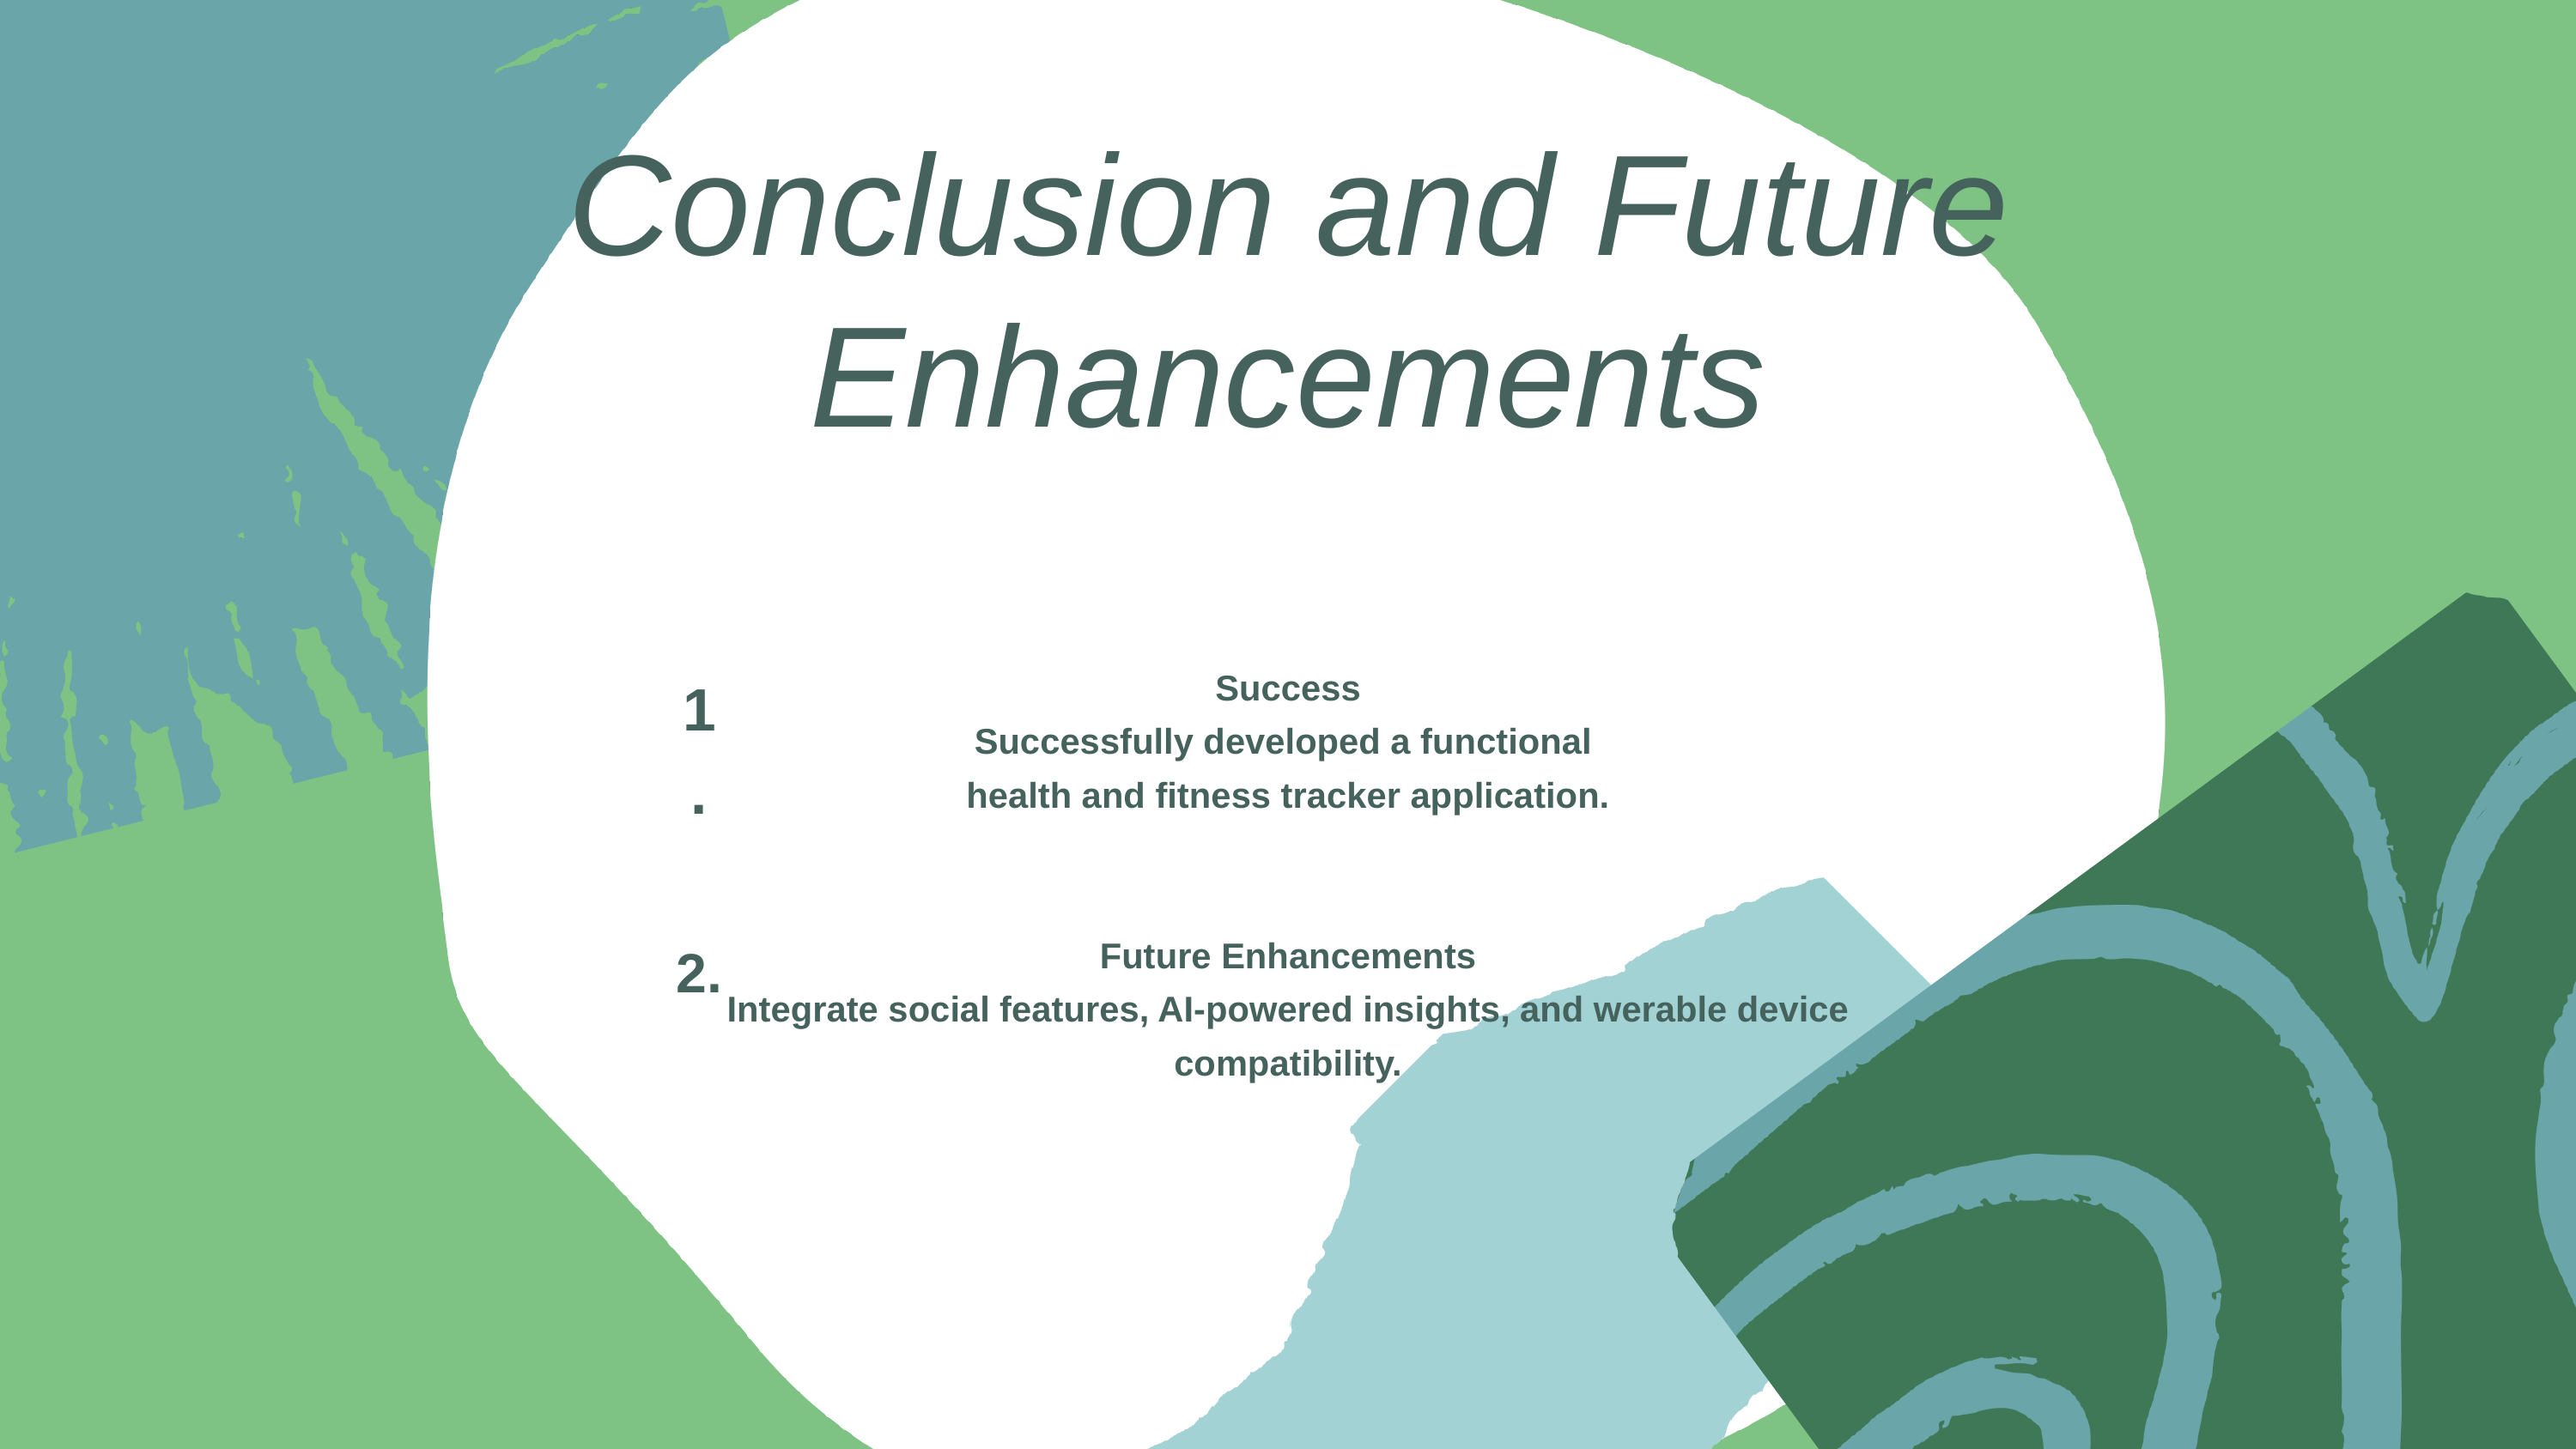

Conclusion and Future Enhancements

Success
Successfully developed a functional
health and fitness tracker application.

Future Enhancements
Integrate social features, AI-powered insights, and werable device compatibility.

1.

2.